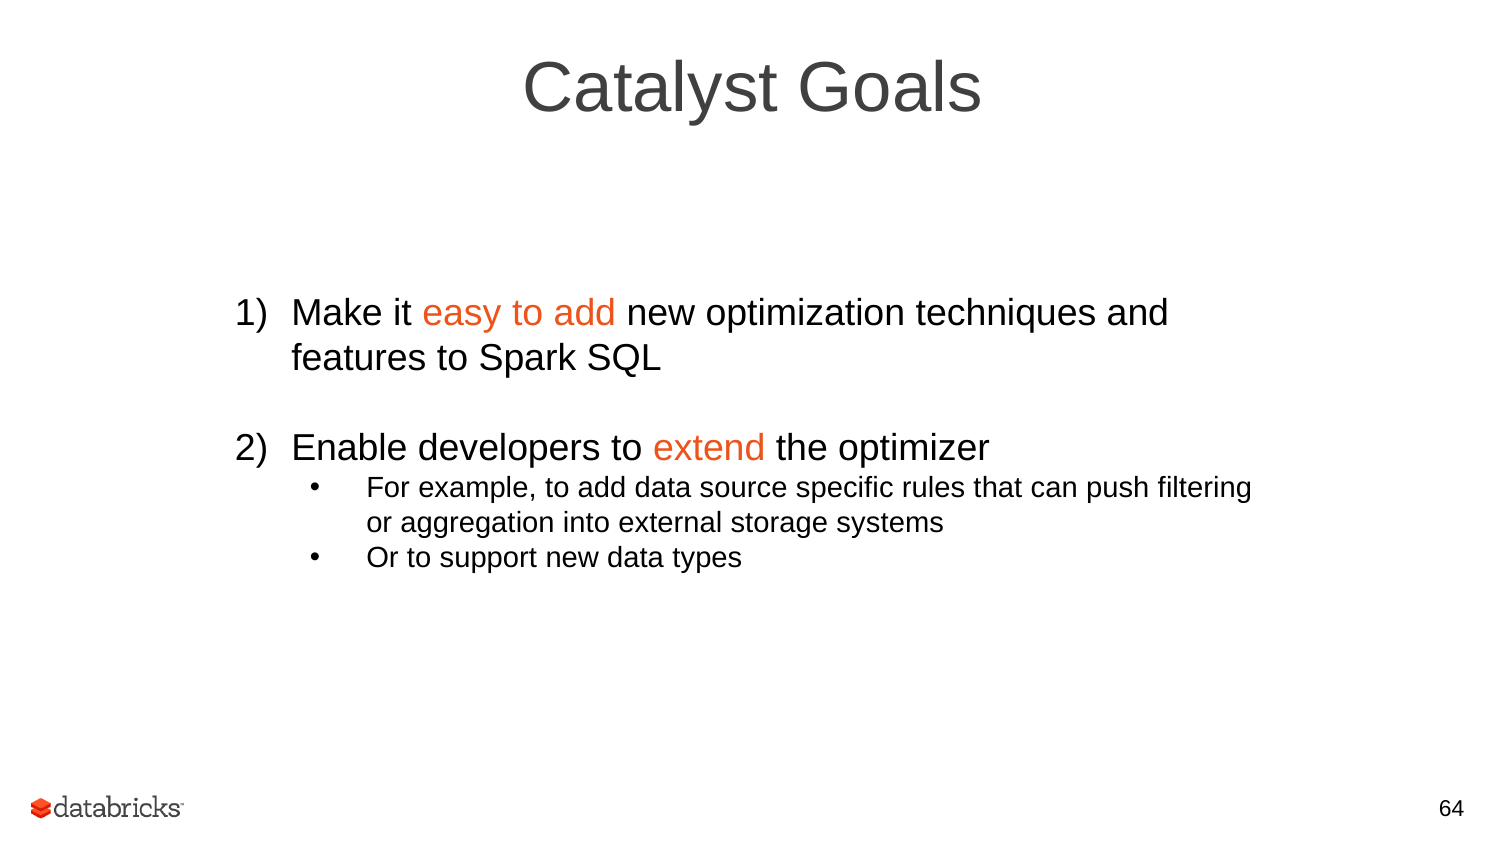

Catalyst Goals
Make it easy to add new optimization techniques and features to Spark SQL

Enable developers to extend the optimizer
For example, to add data source specific rules that can push filtering or aggregation into external storage systems
Or to support new data types
64